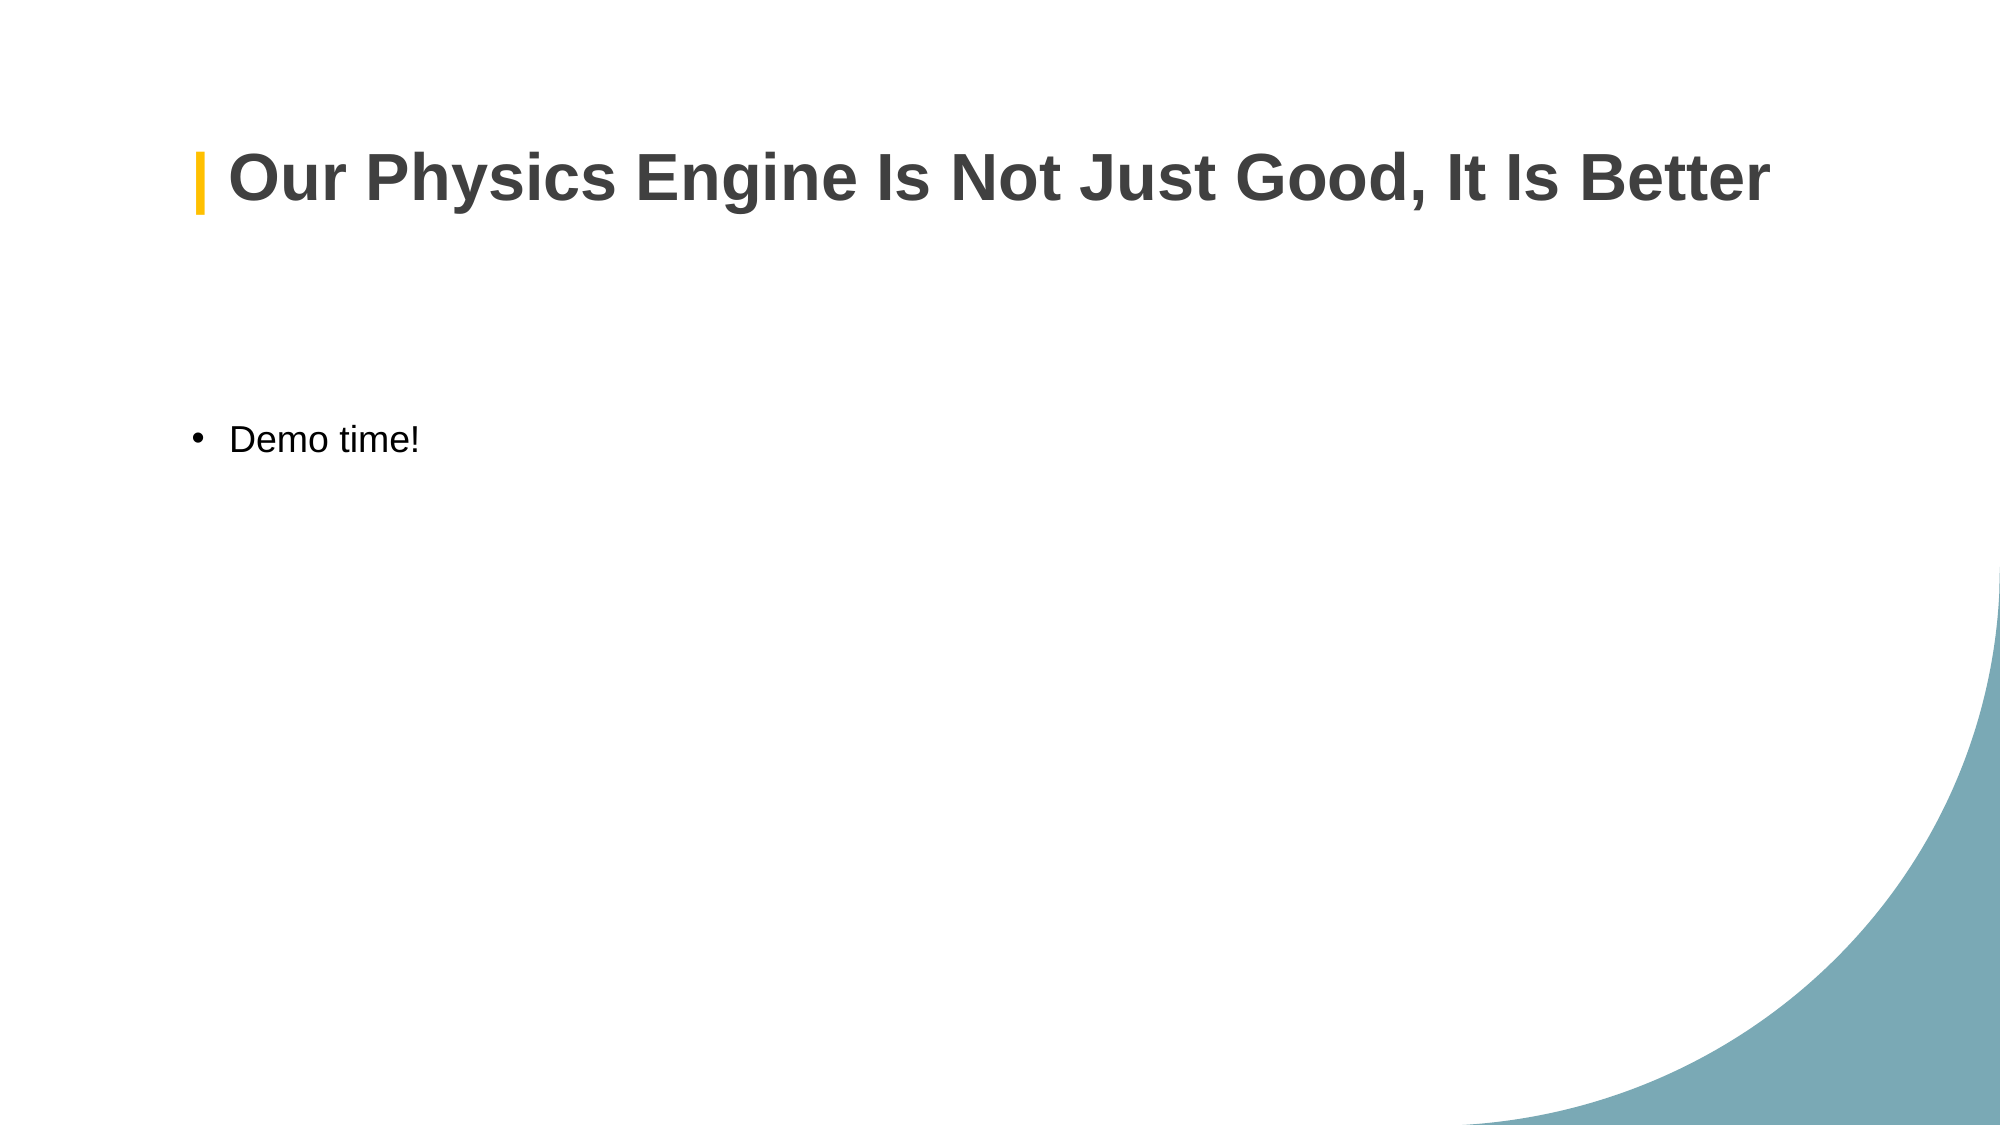

# | Our Physics Engine Is Not Just Good, It Is Better
Demo time!